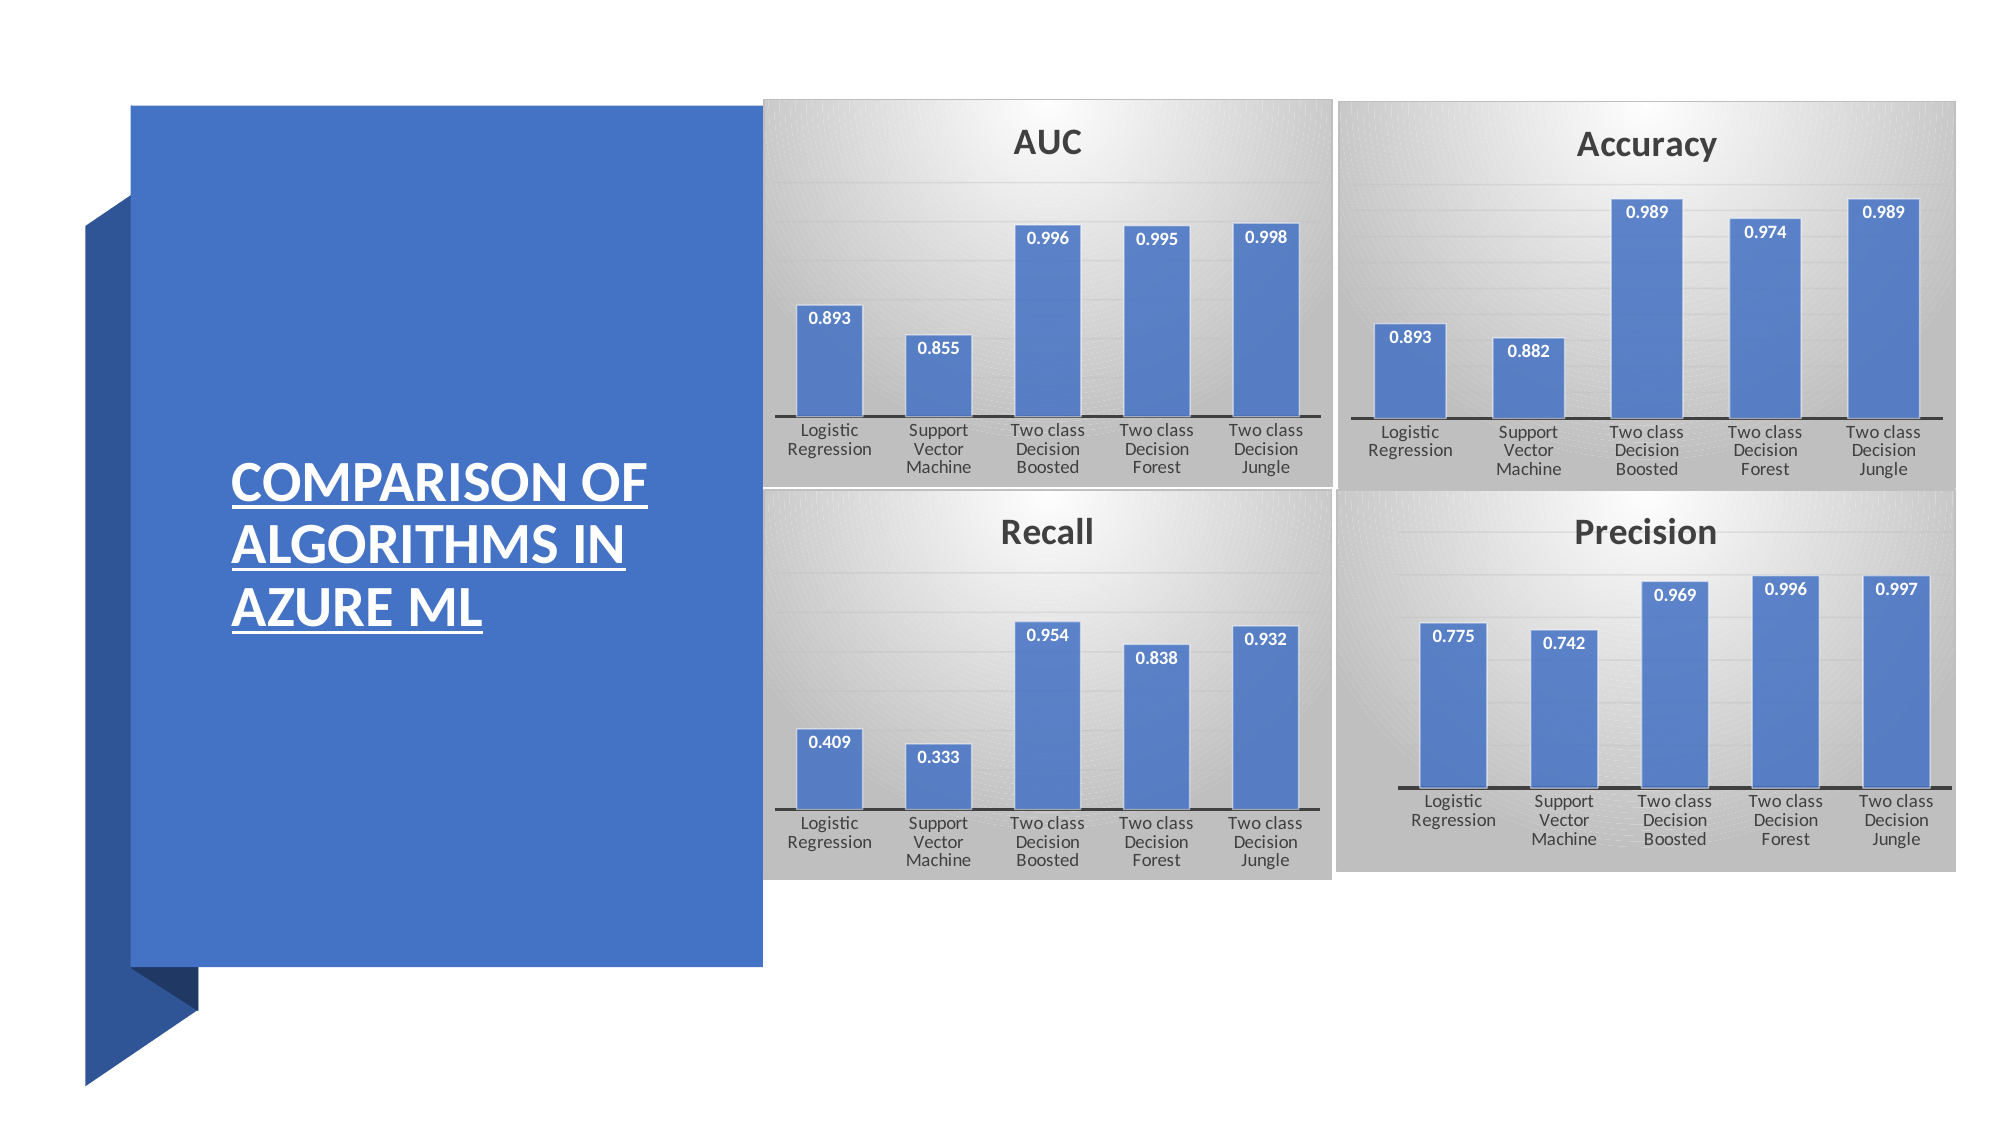

### Chart:

| Category | AUC |
|---|---|
| Logistic Regression | 0.893 |
| Support Vector Machine | 0.855 |
| Two class Decision Boosted | 0.996 |
| Two class Decision Forest | 0.995 |
| Two class Decision Jungle | 0.998 |

### Chart:

| Category | Accuracy |
|---|---|
| Logistic Regression | 0.893 |
| Support Vector Machine | 0.882 |
| Two class Decision Boosted | 0.989 |
| Two class Decision Forest | 0.974 |
| Two class Decision Jungle | 0.989 |

# COMPARISON OF ALGORITHMS IN AZURE ML

### Chart:

| Category | Recall |
|---|---|
| Logistic Regression | 0.409 |
| Support Vector Machine | 0.333 |
| Two class Decision Boosted | 0.954 |
| Two class Decision Forest | 0.838 |
| Two class Decision Jungle | 0.932 |

### Chart:

| Category | Precision |
|---|---|
| Logistic Regression | 0.775 |
| Support Vector Machine | 0.742 |
| Two class Decision Boosted | 0.969 |
| Two class Decision Forest | 0.996 |
| Two class Decision Jungle | 0.997 |